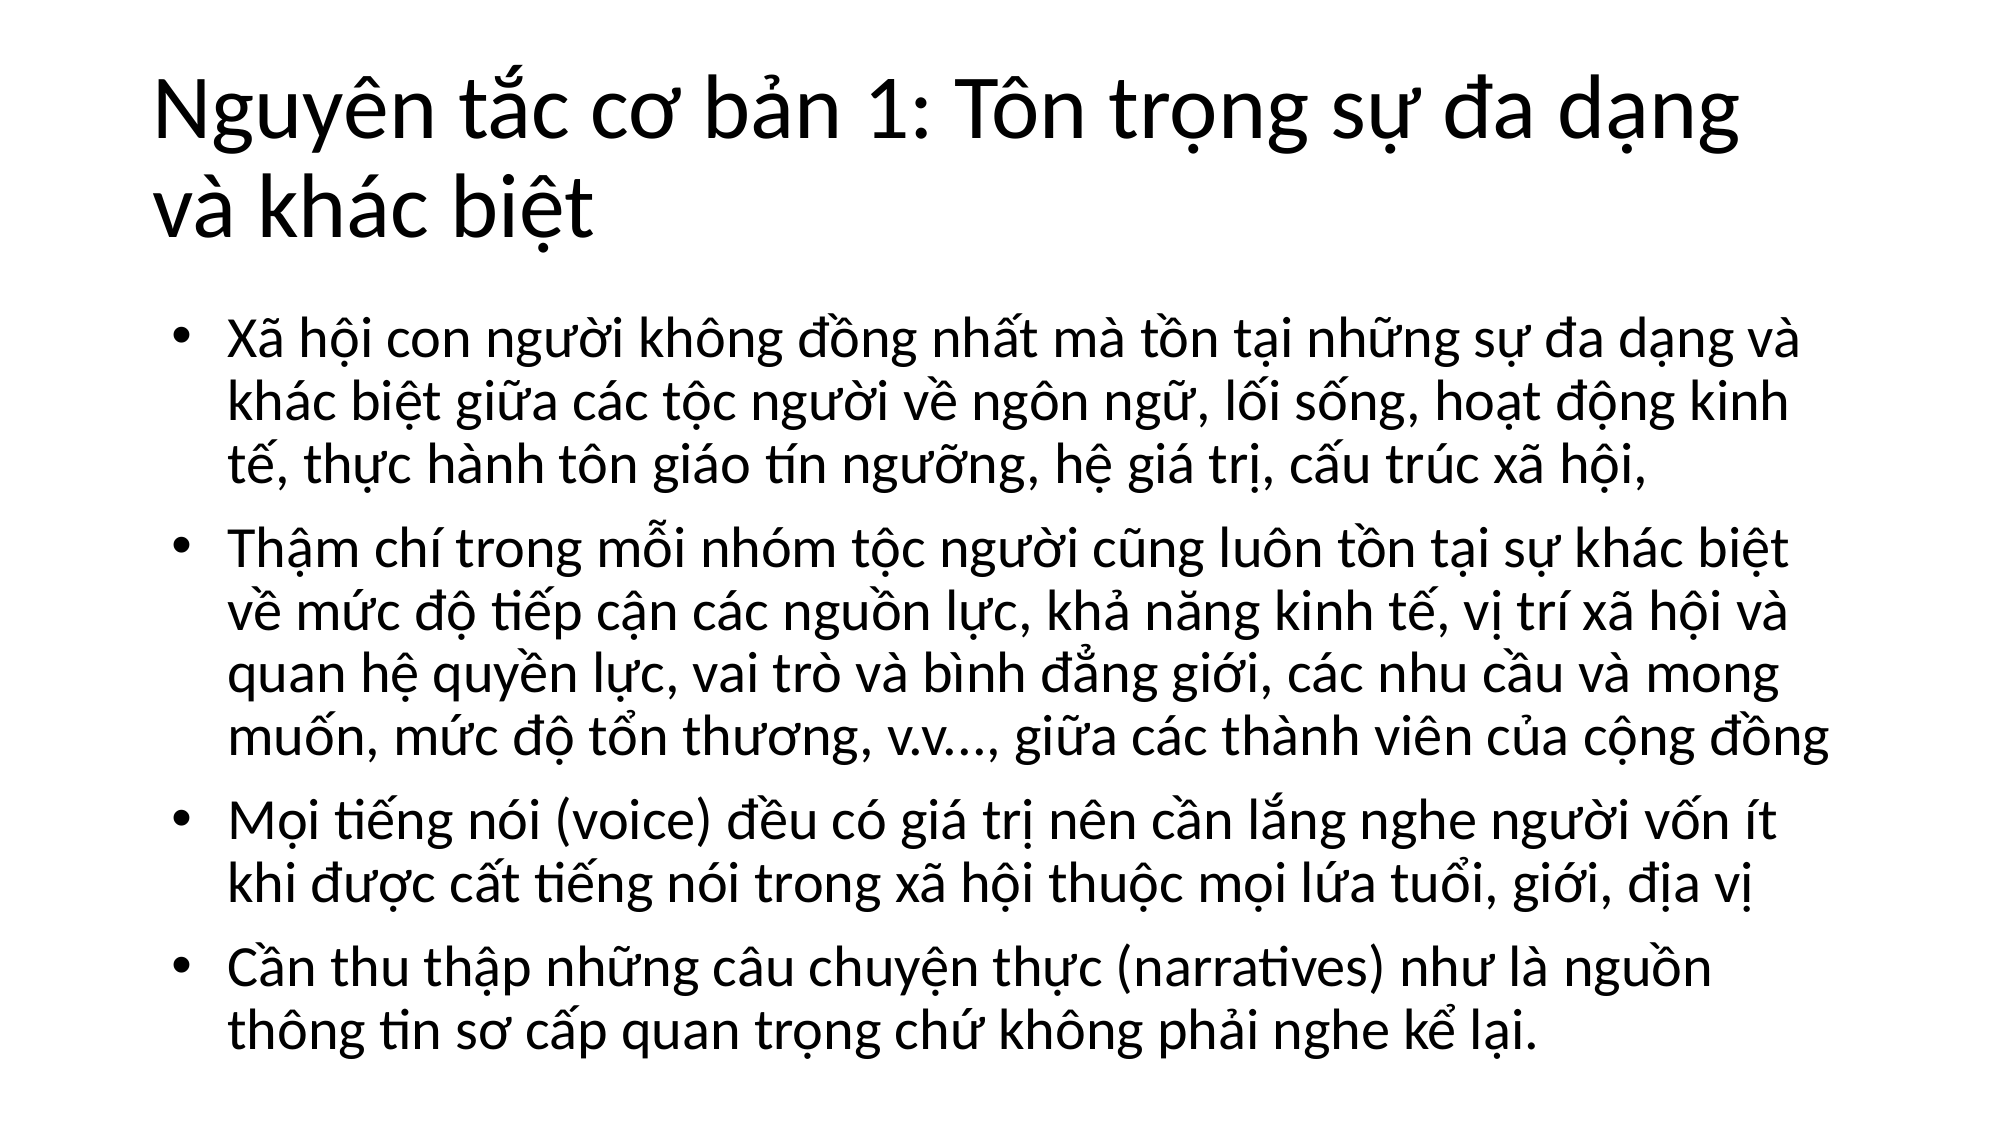

# Nguyên tắc cơ bản 1: Tôn trọng sự đa dạng và khác biệt
Xã hội con người không đồng nhất mà tồn tại những sự đa dạng và khác biệt giữa các tộc người về ngôn ngữ, lối sống, hoạt động kinh tế, thực hành tôn giáo tín ngưỡng, hệ giá trị, cấu trúc xã hội,
Thậm chí trong mỗi nhóm tộc người cũng luôn tồn tại sự khác biệt về mức độ tiếp cận các nguồn lực, khả năng kinh tế, vị trí xã hội và quan hệ quyền lực, vai trò và bình đẳng giới, các nhu cầu và mong muốn, mức độ tổn thương, v.v..., giữa các thành viên của cộng đồng
Mọi tiếng nói (voice) đều có giá trị nên cần lắng nghe người vốn ít khi được cất tiếng nói trong xã hội thuộc mọi lứa tuổi, giới, địa vị
Cần thu thập những câu chuyện thực (narratives) như là nguồn thông tin sơ cấp quan trọng chứ không phải nghe kể lại.